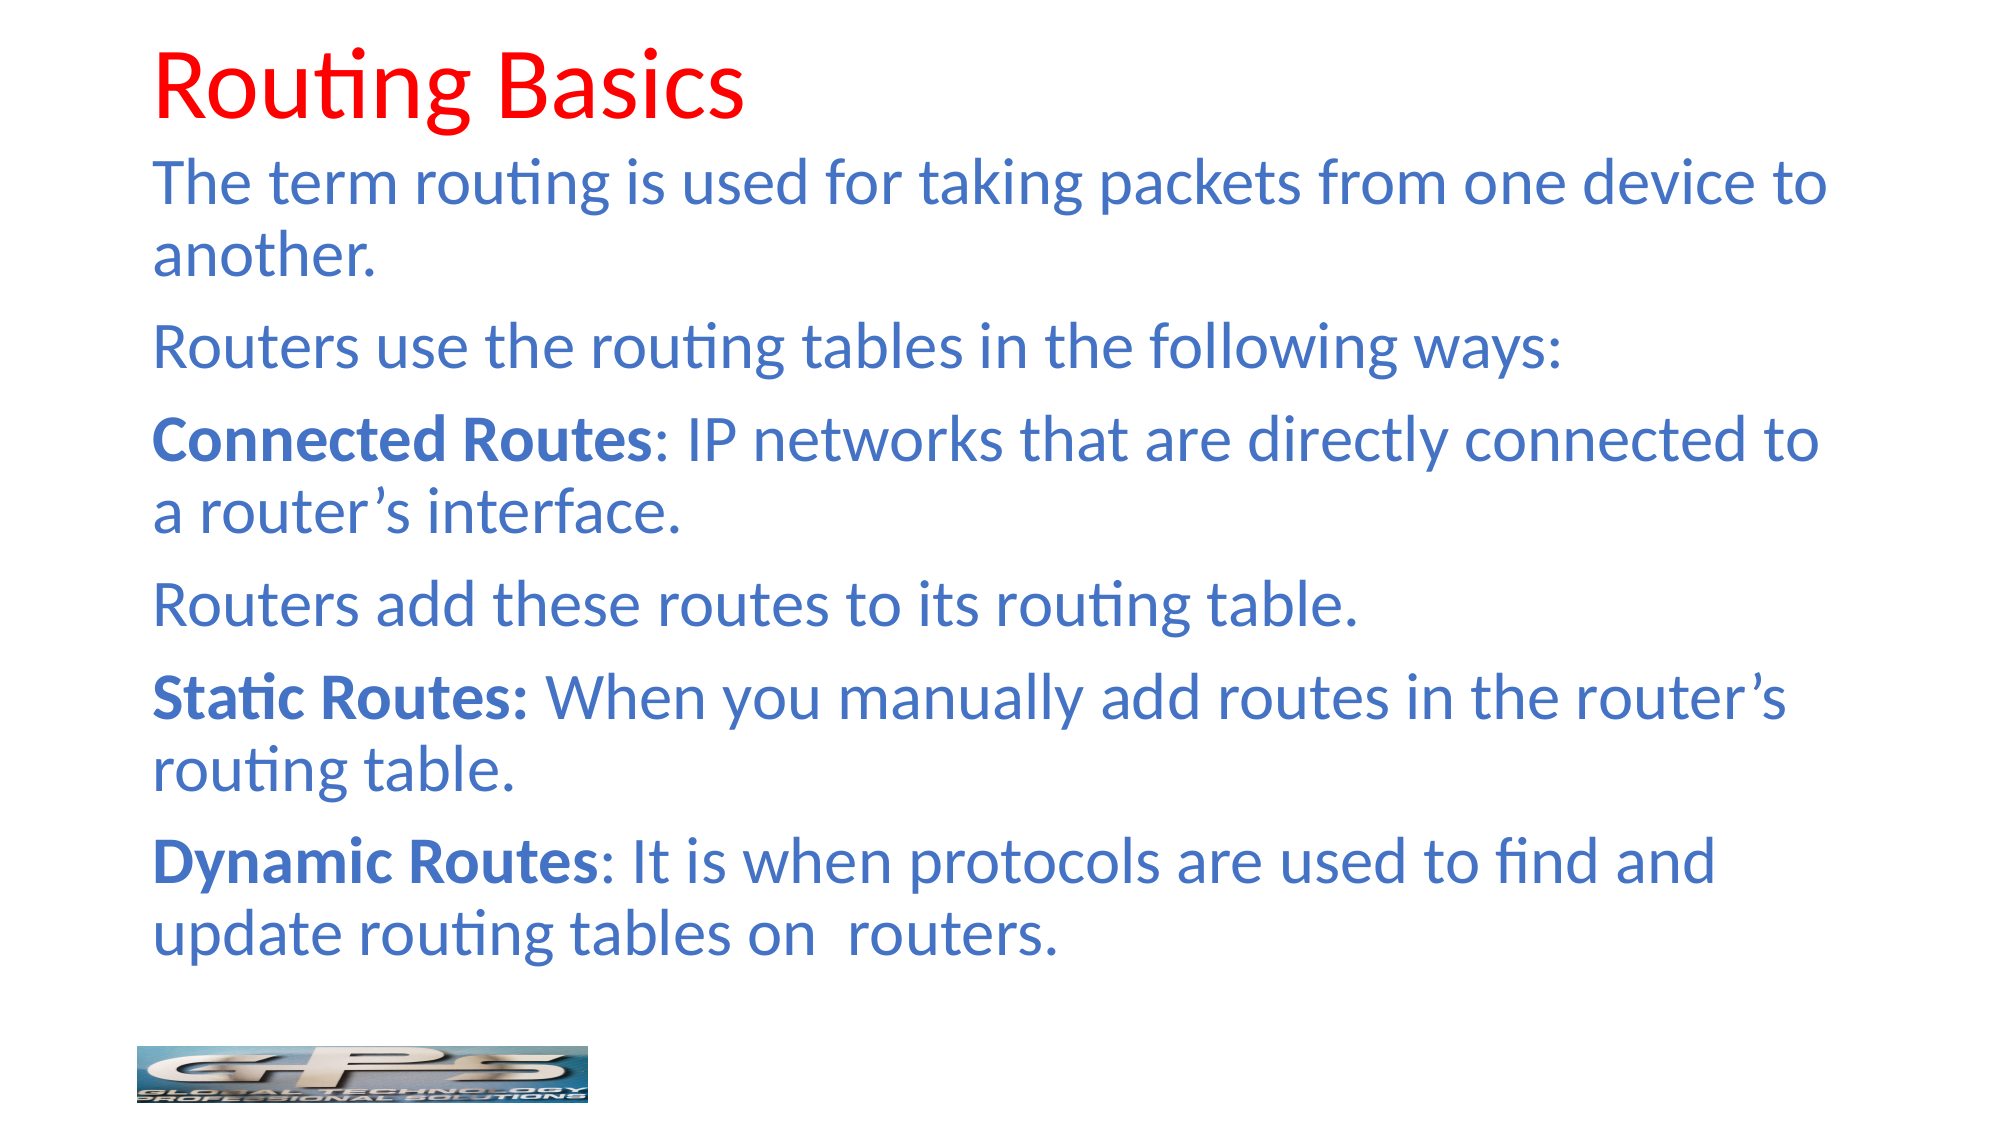

# Routing Basics
The term routing is used for taking packets from one device to another.
Routers use the routing tables in the following ways:
Connected Routes: IP networks that are directly connected to a router’s interface.
Routers add these routes to its routing table.
Static Routes: When you manually add routes in the router’s routing table.
Dynamic Routes: It is when protocols are used to find and update routing tables on  routers.